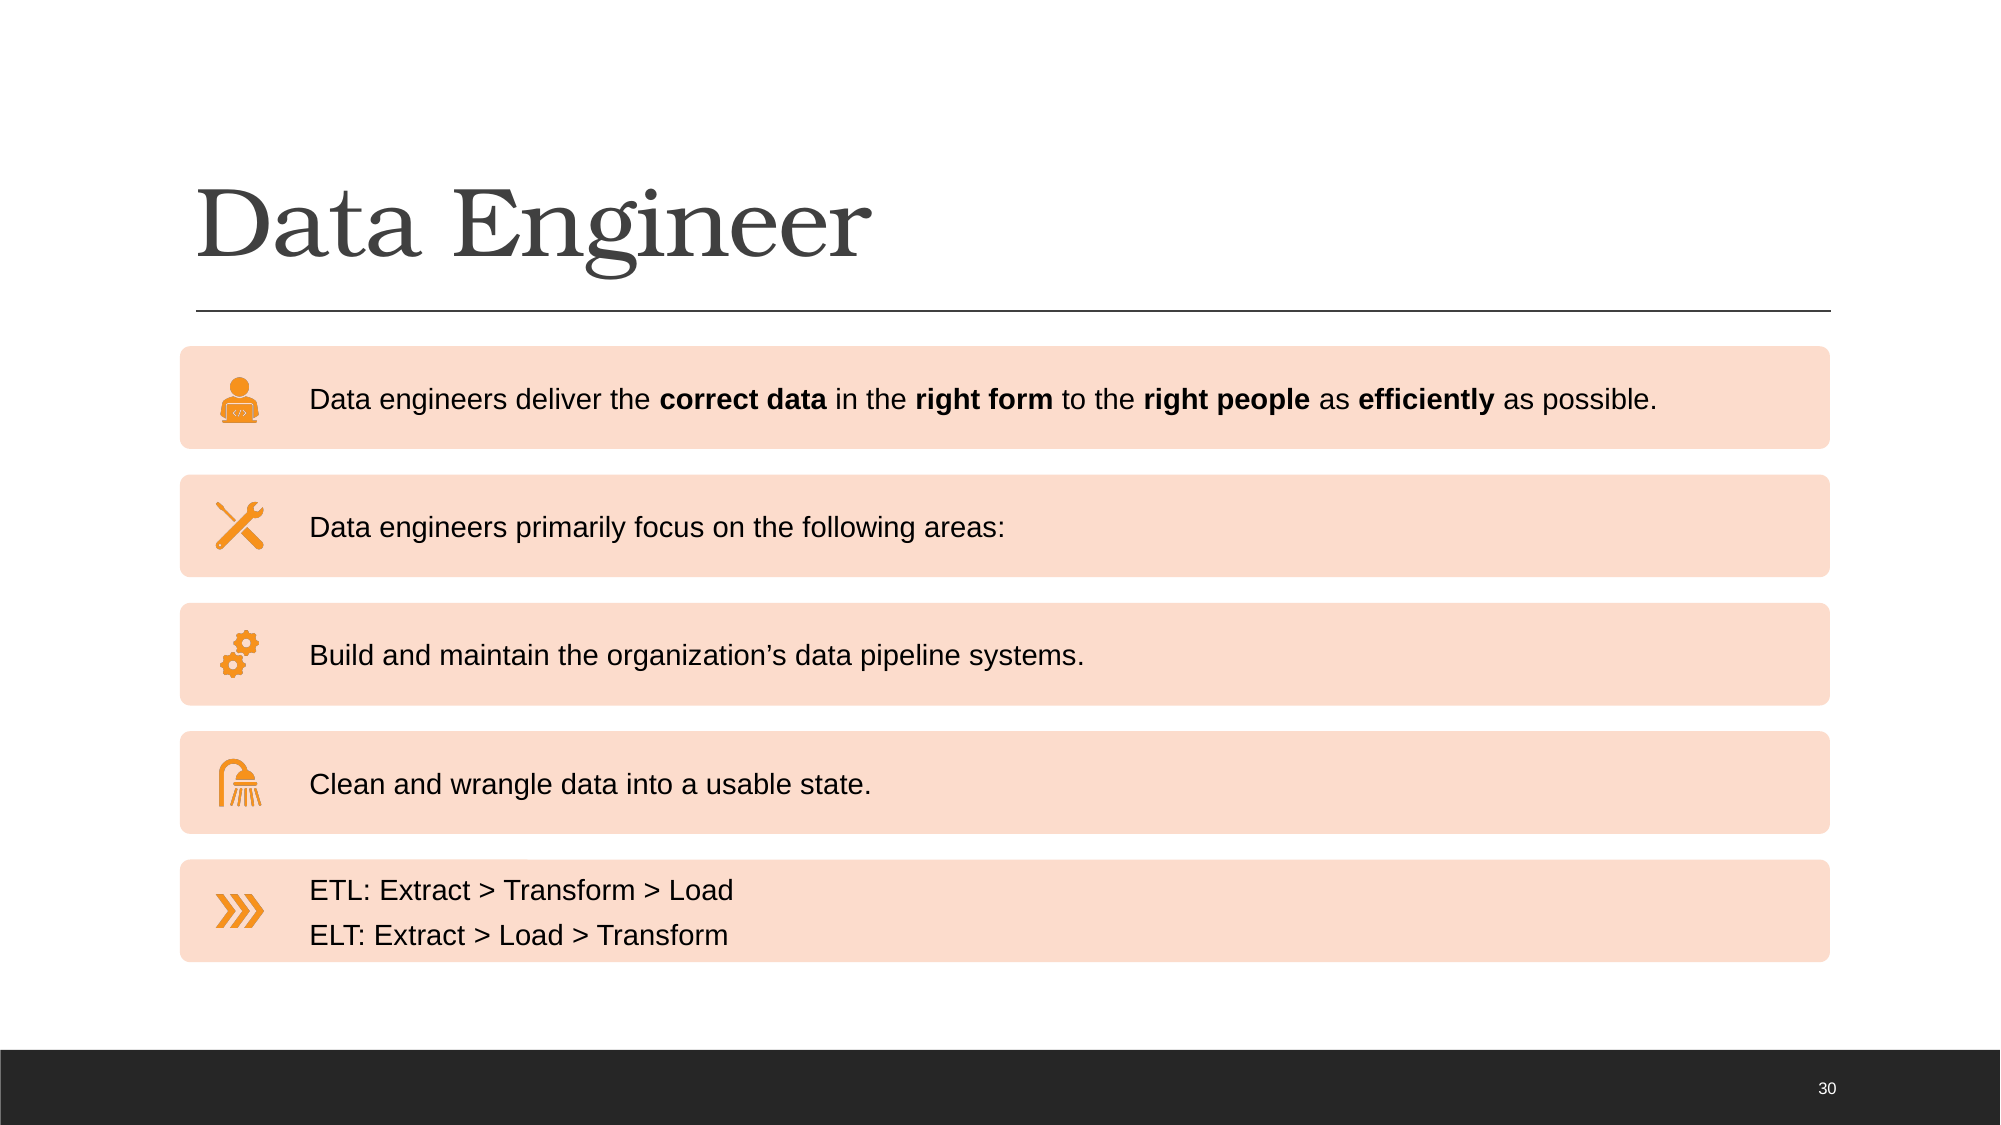

# Data Engineer
Data engineers deliver the correct data in the right form to the right people as efficiently as possible.
Data engineers primarily focus on the following areas:
Build and maintain the organization’s data pipeline systems.
Clean and wrangle data into a usable state.
ETL: Extract > Transform > Load
ELT: Extract > Load > Transform
30